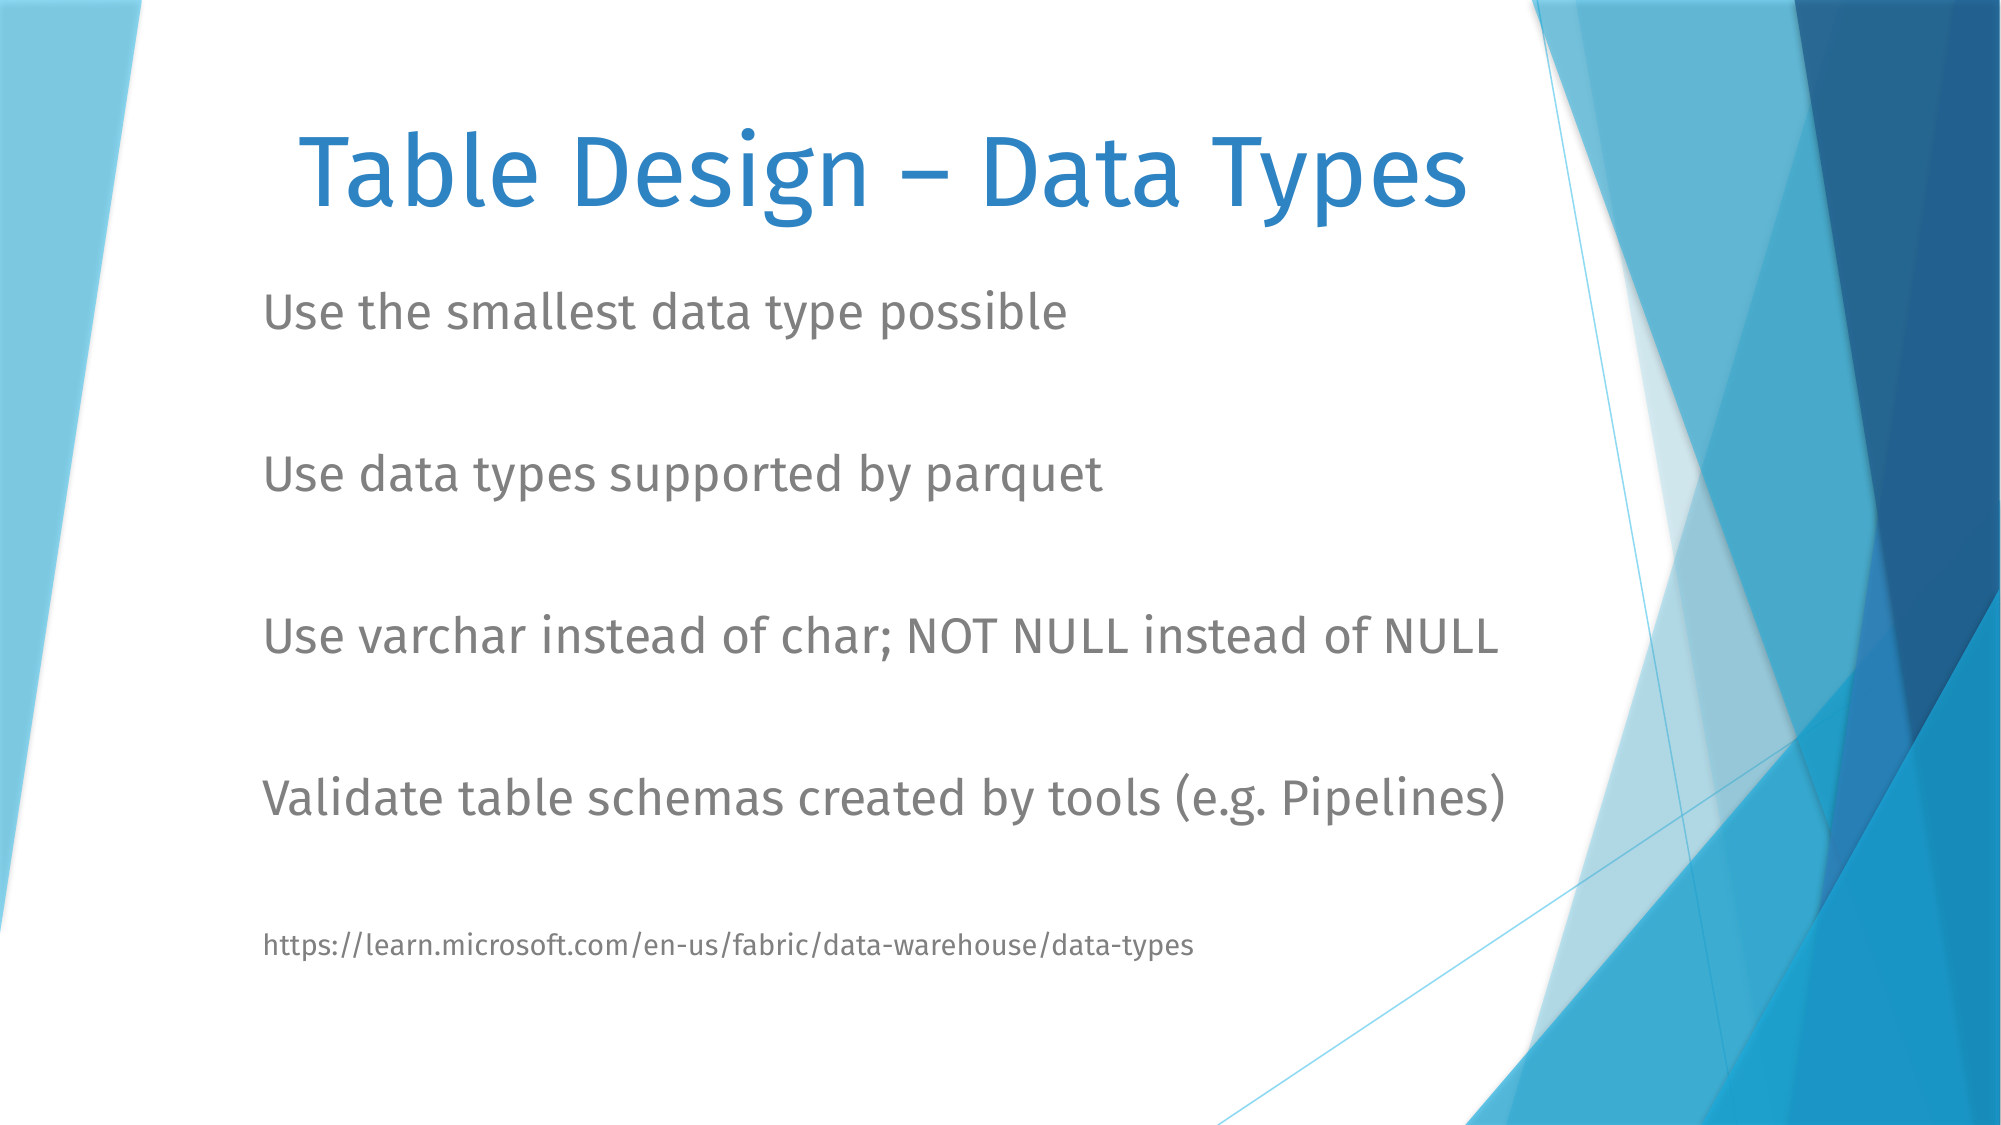

# Table Design – Data Types
Use the smallest data type possible

Use data types supported by parquet

Use varchar instead of char; NOT NULL instead of NULL

Validate table schemas created by tools (e.g. Pipelines)

https://learn.microsoft.com/en-us/fabric/data-warehouse/data-types